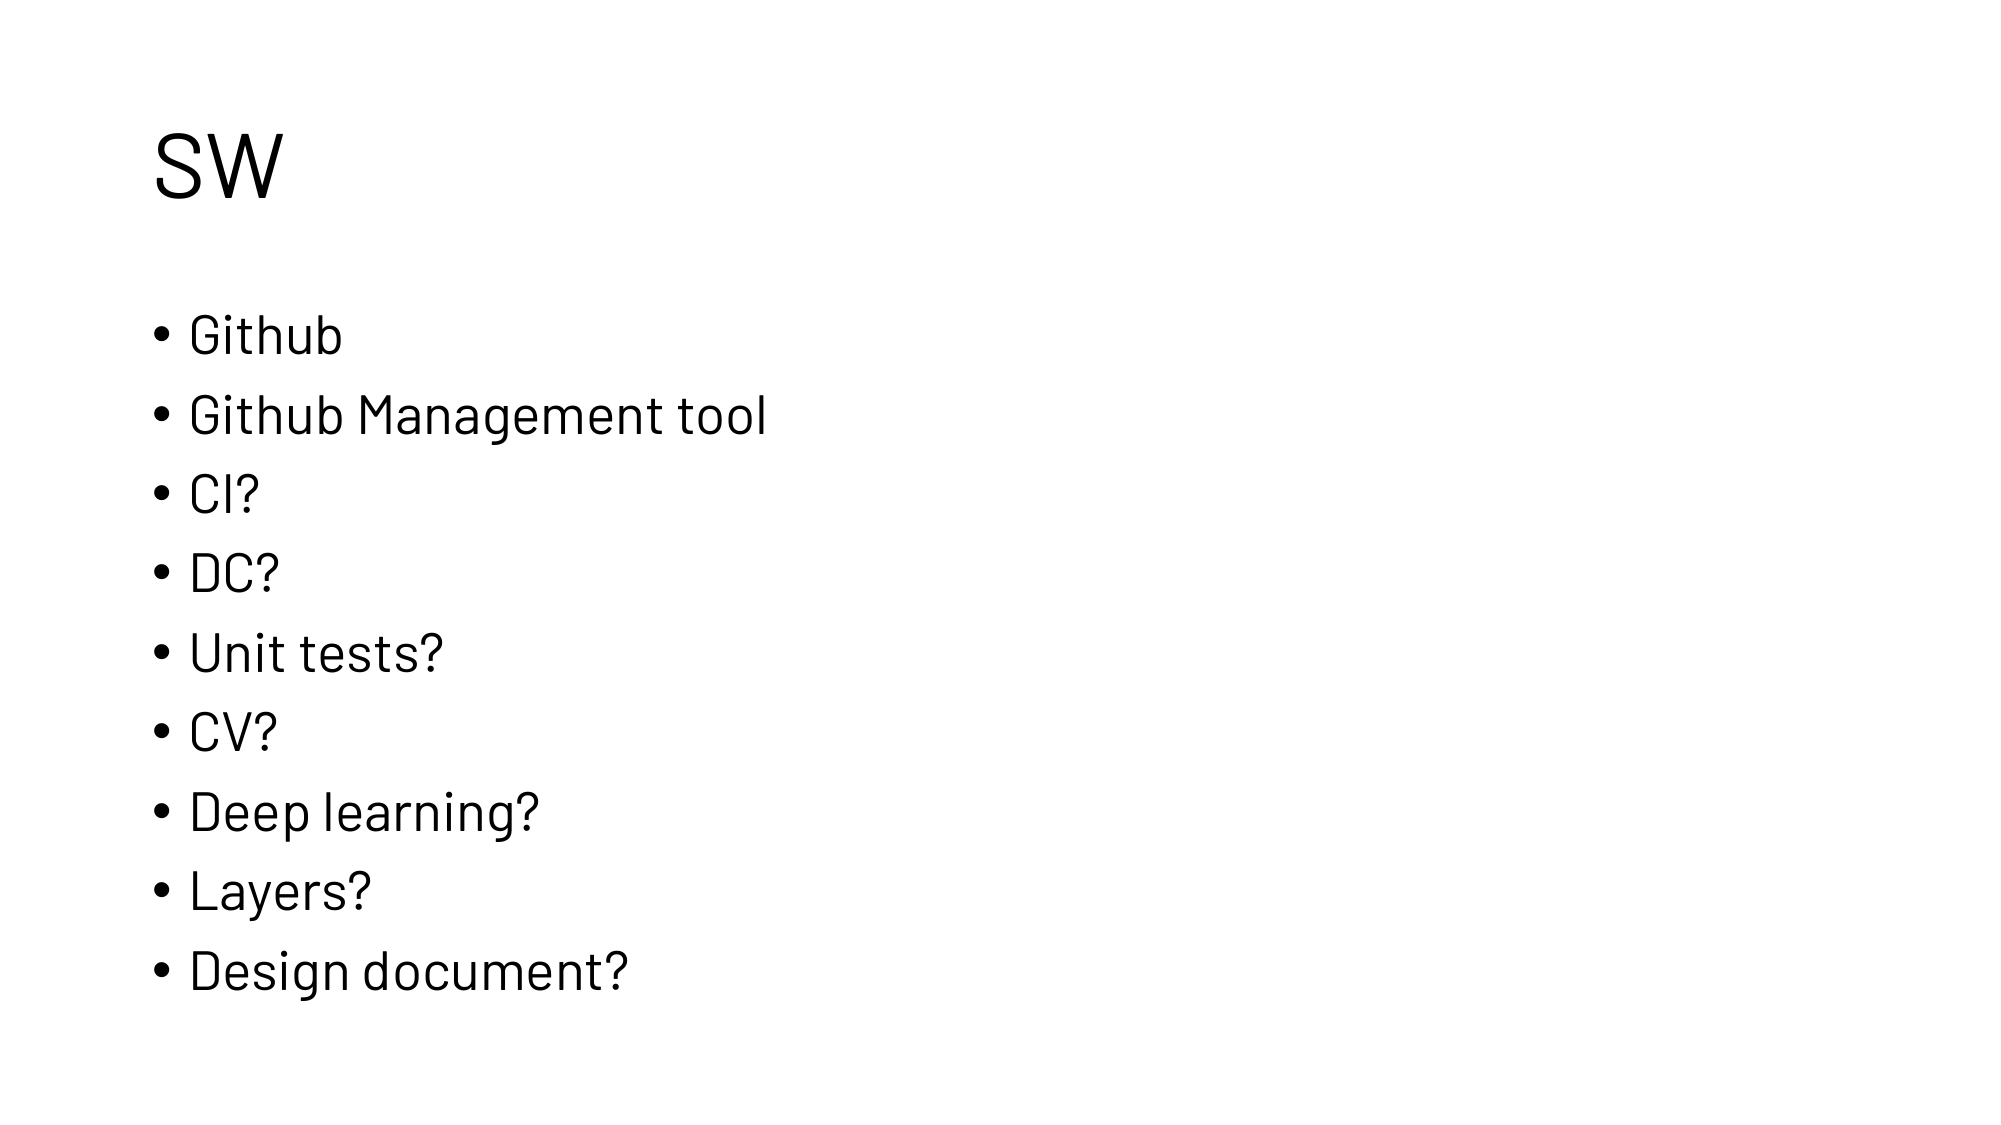

# SW
Github
Github Management tool
CI?
DC?
Unit tests?
CV?
Deep learning?
Layers?
Design document?